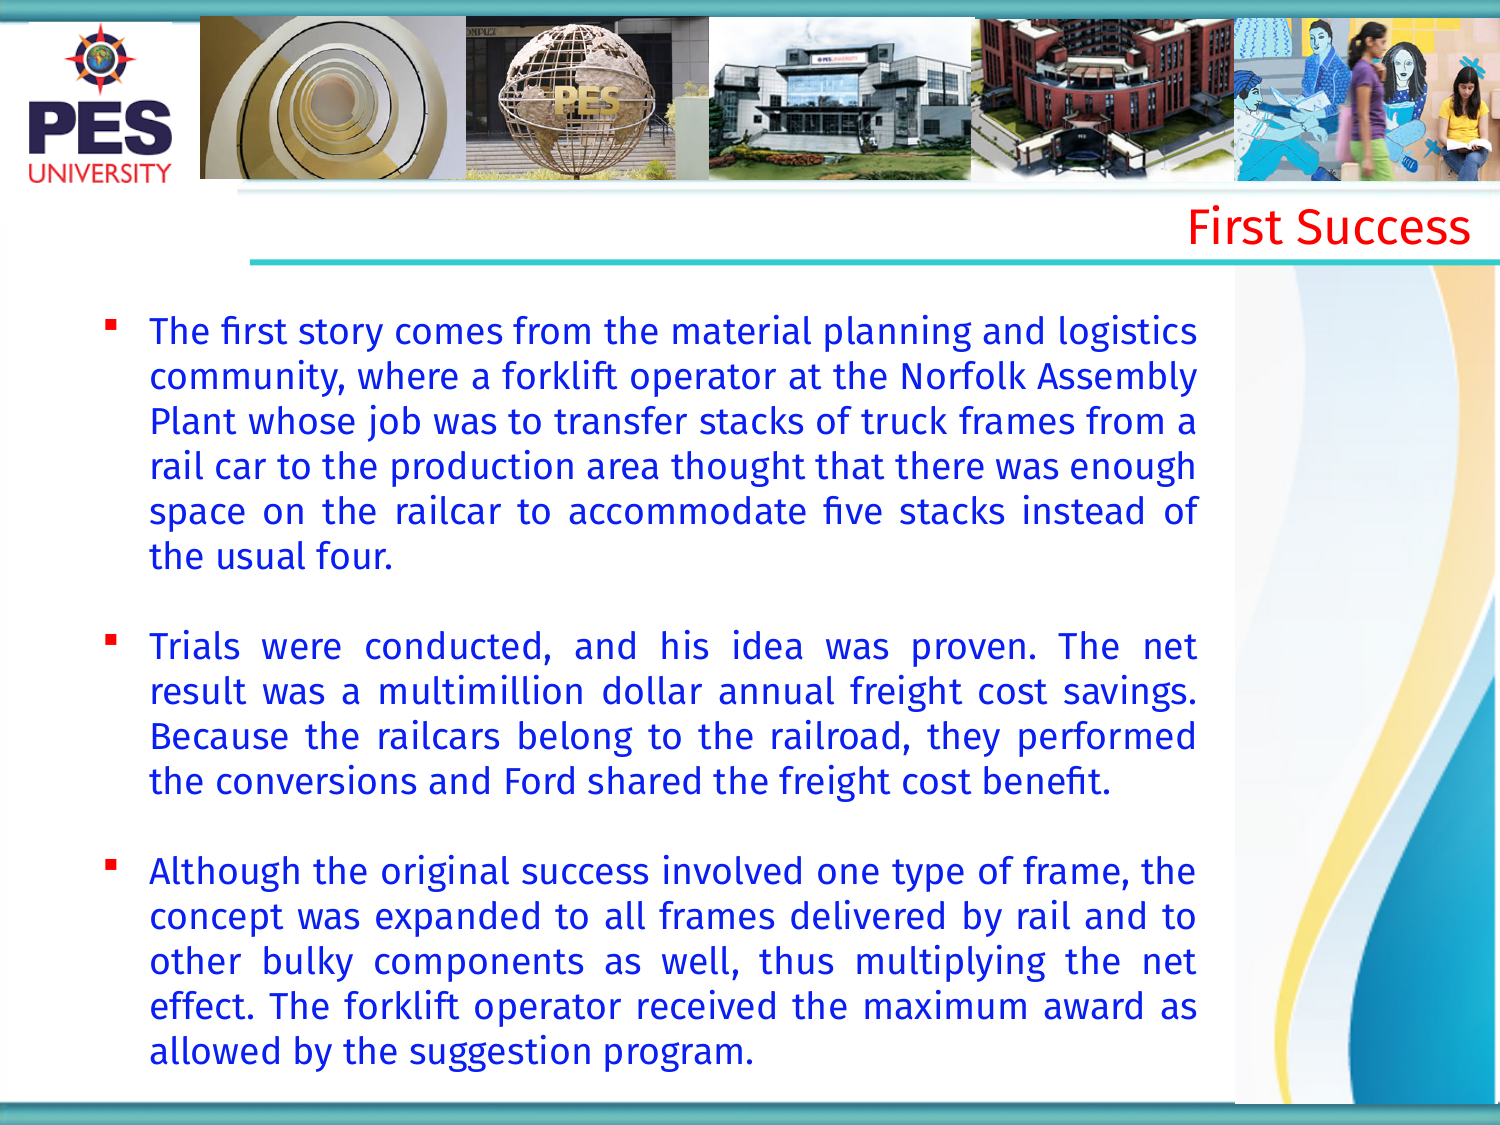

First Success

The first story comes from the material planning and logistics community, where a forklift operator at the Norfolk Assembly Plant whose job was to transfer stacks of truck frames from a rail car to the production area thought that there was enough space on the railcar to accommodate five stacks instead of the usual four.

Trials were conducted, and his idea was proven. The net result was a multimillion dollar annual freight cost savings. Because the railcars belong to the railroad, they performed the conversions and Ford shared the freight cost benefit.

Although the original success involved one type of frame, the concept was expanded to all frames delivered by rail and to other bulky components as well, thus multiplying the net effect. The forklift operator received the maximum award as allowed by the suggestion program.